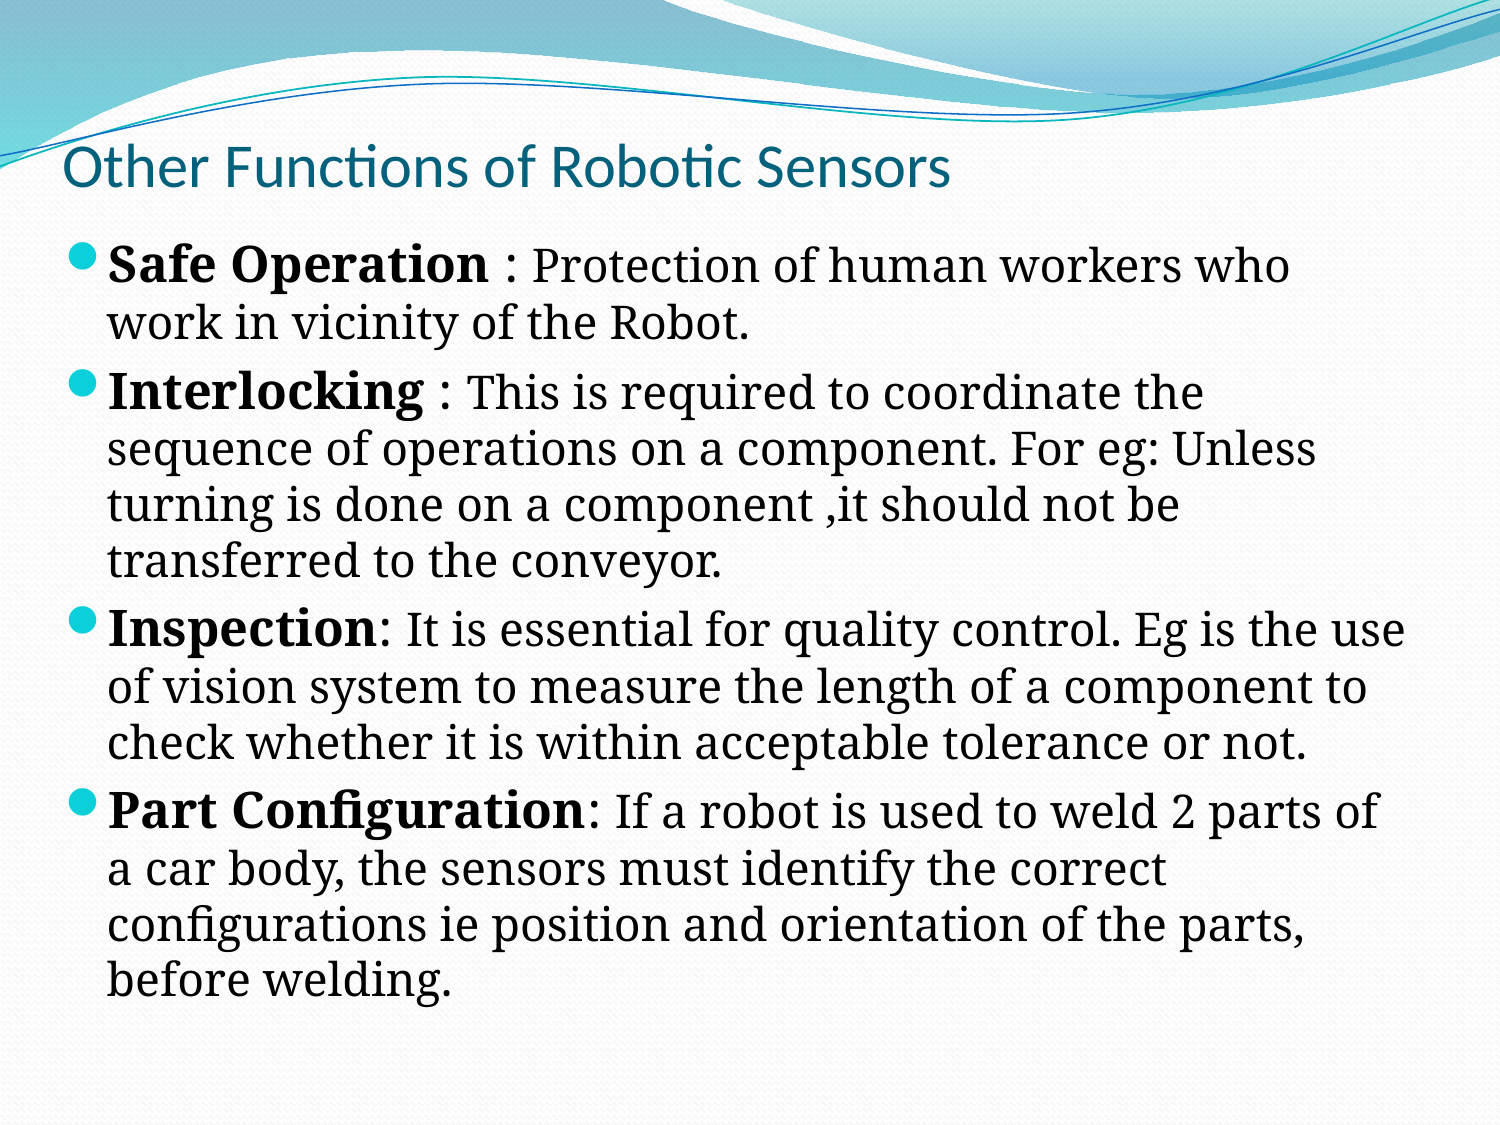

# Other Functions of Robotic Sensors
Safe Operation : Protection of human workers who work in vicinity of the Robot.
Interlocking : This is required to coordinate the sequence of operations on a component. For eg: Unless  turning is done on a component ,it should not be transferred to the conveyor.
Inspection: It is essential for quality control. Eg is the use of vision system to measure the length of a component to check whether it is within acceptable tolerance or not.
Part Configuration: If a robot is used to weld 2 parts of a car body, the sensors must identify the correct configurations ie position and orientation of the parts, before welding.